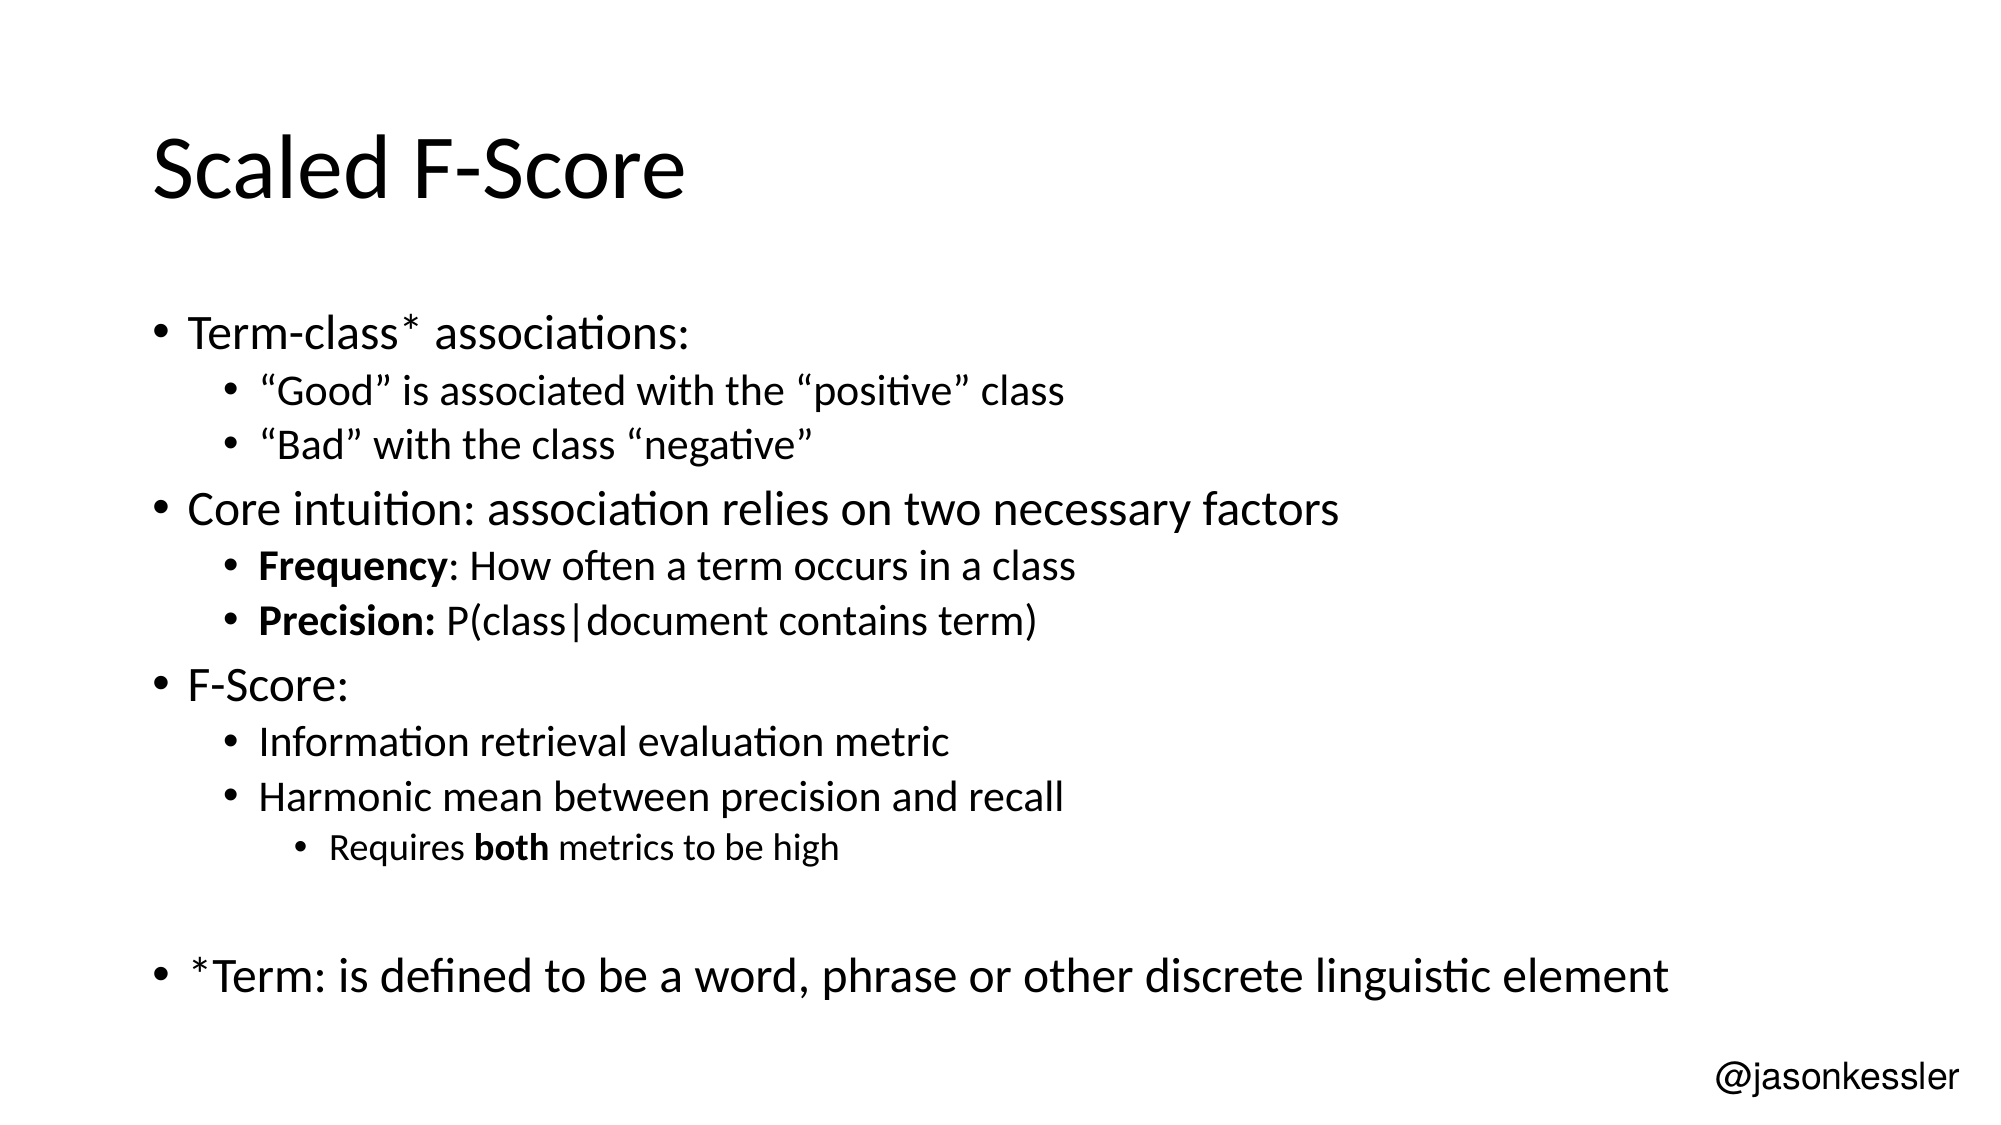

# Scaled F-Score
Term-class* associations:
“Good” is associated with the “positive” class
“Bad” with the class “negative”
Core intuition: association relies on two necessary factors
Frequency: How often a term occurs in a class
Precision: P(class|document contains term)
F-Score:
Information retrieval evaluation metric
Harmonic mean between precision and recall
Requires both metrics to be high

*Term: is defined to be a word, phrase or other discrete linguistic element
@jasonkessler